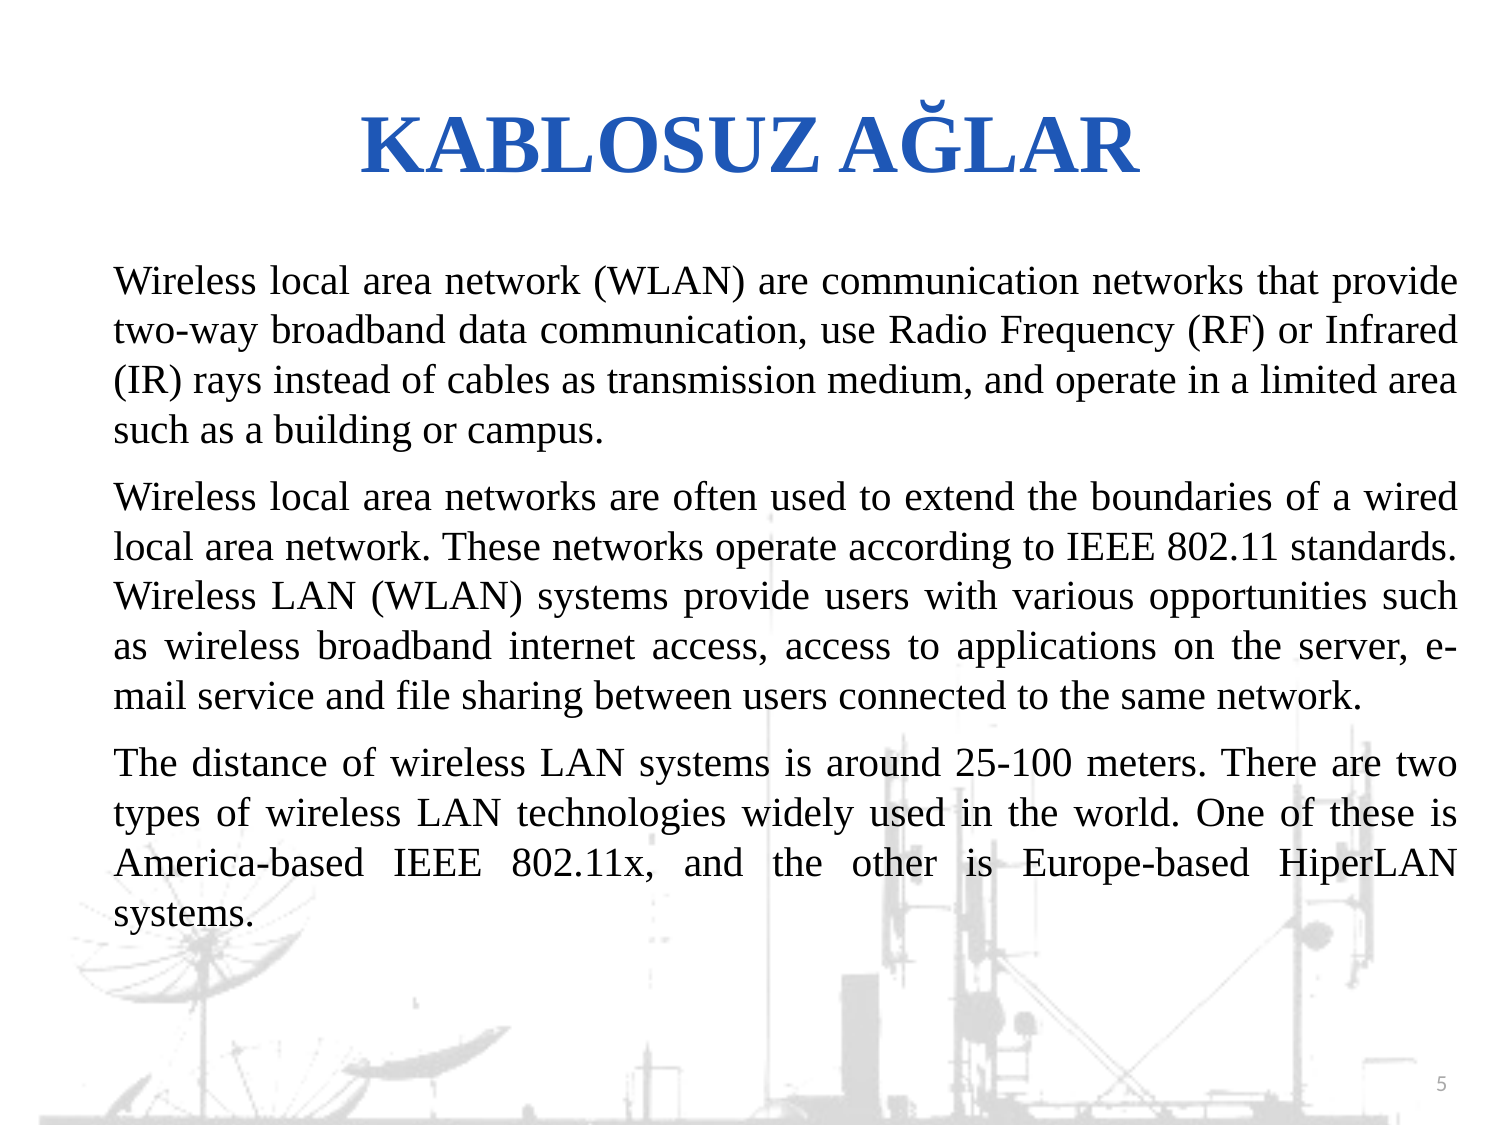

# KABLOSUZ AĞLAR
Wireless local area network (WLAN) are communication networks that provide two-way broadband data communication, use Radio Frequency (RF) or Infrared (IR) rays instead of cables as transmission medium, and operate in a limited area such as a building or campus.
Wireless local area networks are often used to extend the boundaries of a wired local area network. These networks operate according to IEEE 802.11 standards. Wireless LAN (WLAN) systems provide users with various opportunities such as wireless broadband internet access, access to applications on the server, e-mail service and file sharing between users connected to the same network.
The distance of wireless LAN systems is around 25-100 meters. There are two types of wireless LAN technologies widely used in the world. One of these is America-based IEEE 802.11x, and the other is Europe-based HiperLAN systems.
5